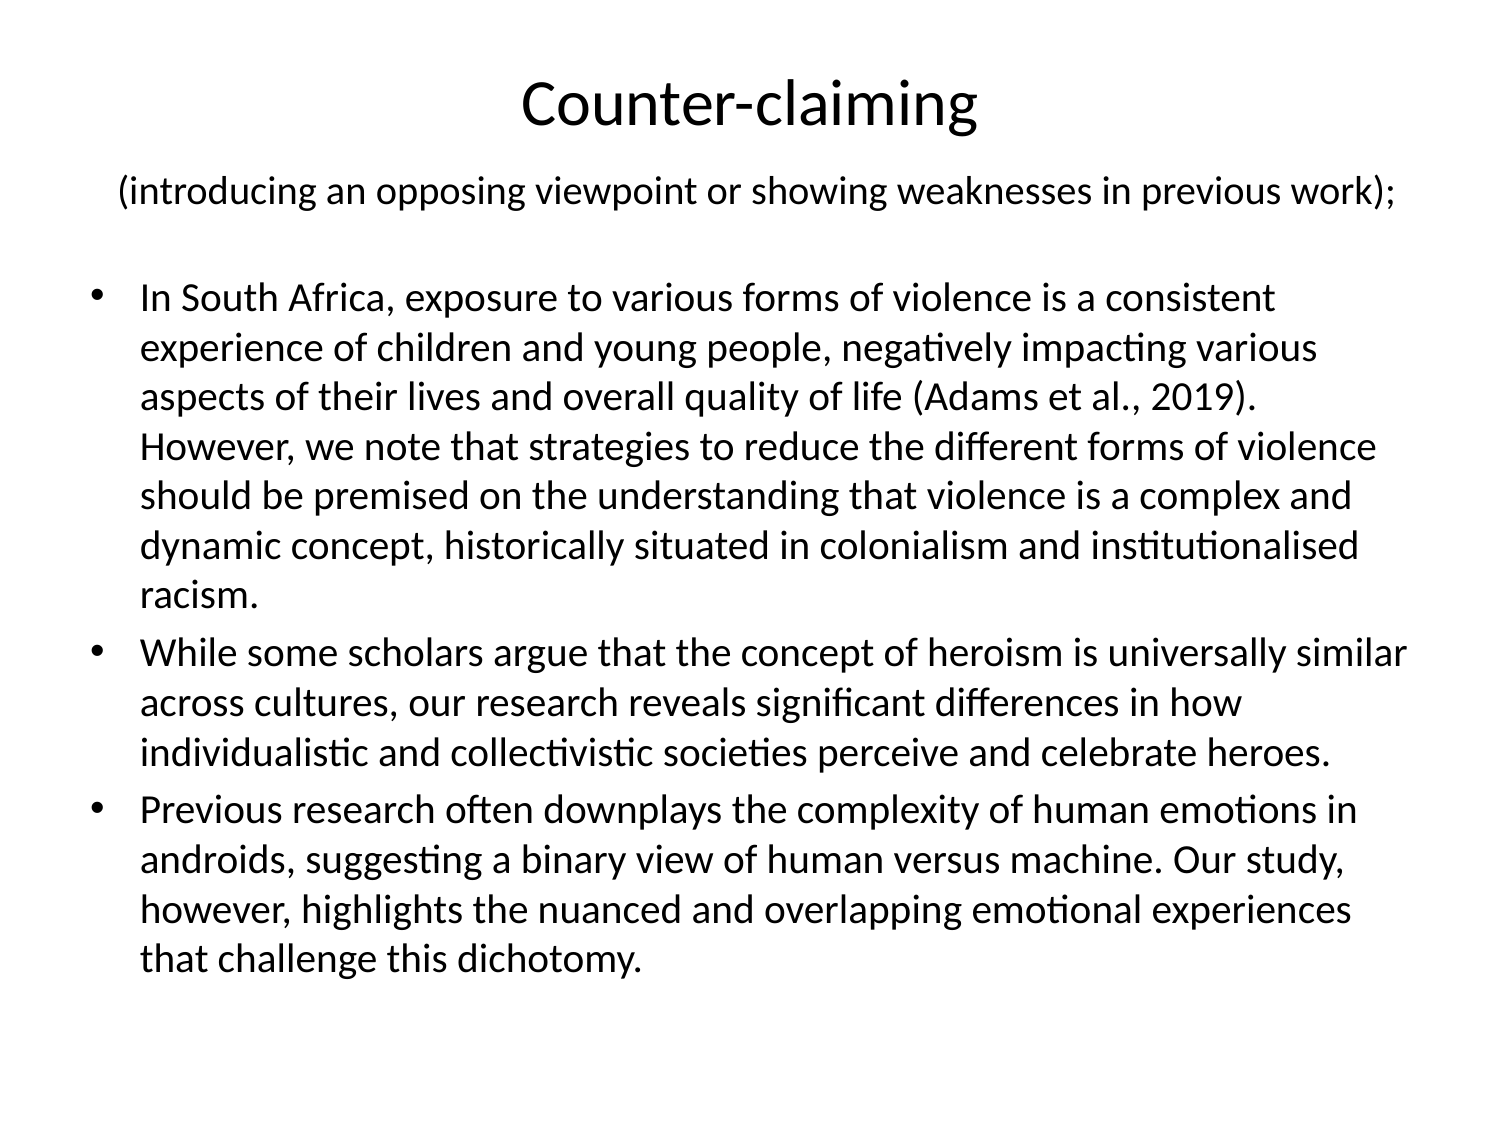

# Counter-claiming (introducing an opposing viewpoint or showing weaknesses in previous work);
In South Africa, exposure to various forms of violence is a consistent experience of children and young people, negatively impacting various aspects of their lives and overall quality of life (Adams et al., 2019). However, we note that strategies to reduce the different forms of violence should be premised on the understanding that violence is a complex and dynamic concept, historically situated in colonialism and institutionalised racism.
While some scholars argue that the concept of heroism is universally similar across cultures, our research reveals significant differences in how individualistic and collectivistic societies perceive and celebrate heroes.
Previous research often downplays the complexity of human emotions in androids, suggesting a binary view of human versus machine. Our study, however, highlights the nuanced and overlapping emotional experiences that challenge this dichotomy.